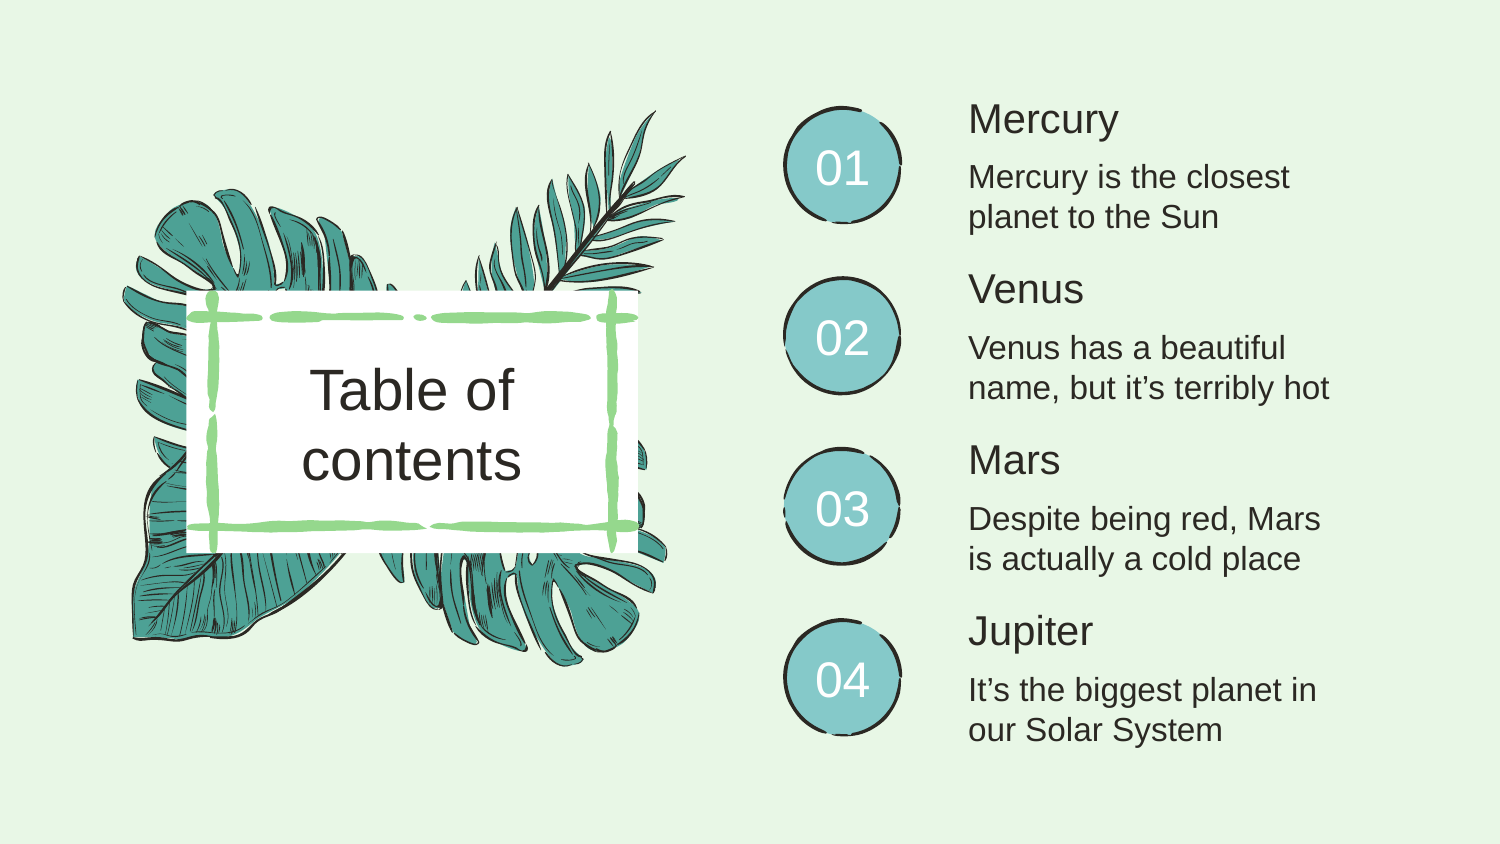

Mercury

01
Mercury is the closest planet to the Sun

Venus

02

Venus has a beautiful name, but it’s terribly hot

# Table of contents
Mars

03
Despite being red, Mars is actually a cold place
Jupiter

04
It’s the biggest planet in our Solar System